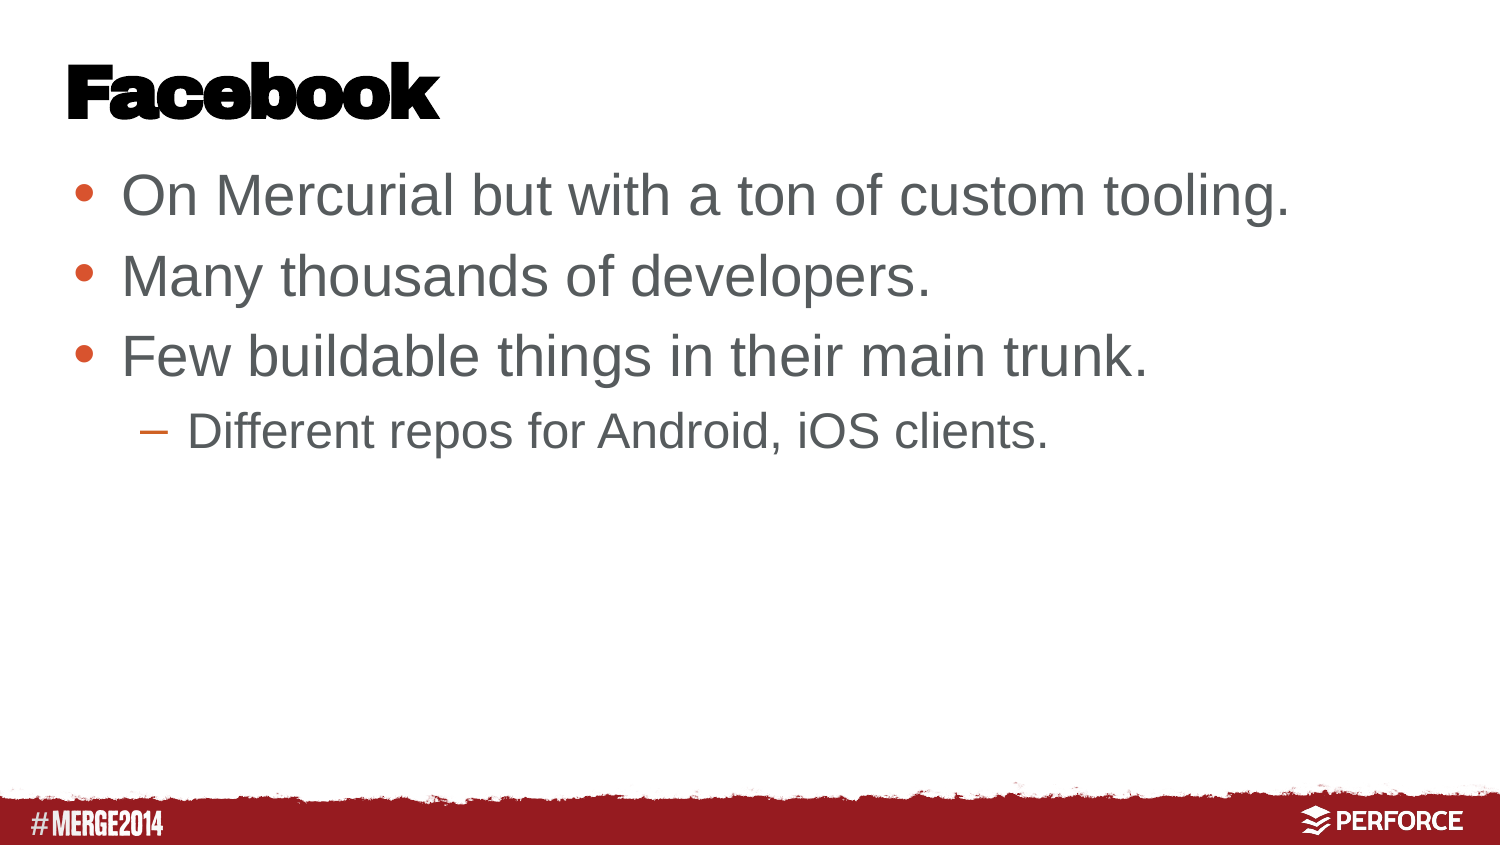

# Facebook
On Mercurial but with a ton of custom tooling.
Many thousands of developers.
Few buildable things in their main trunk.
Different repos for Android, iOS clients.